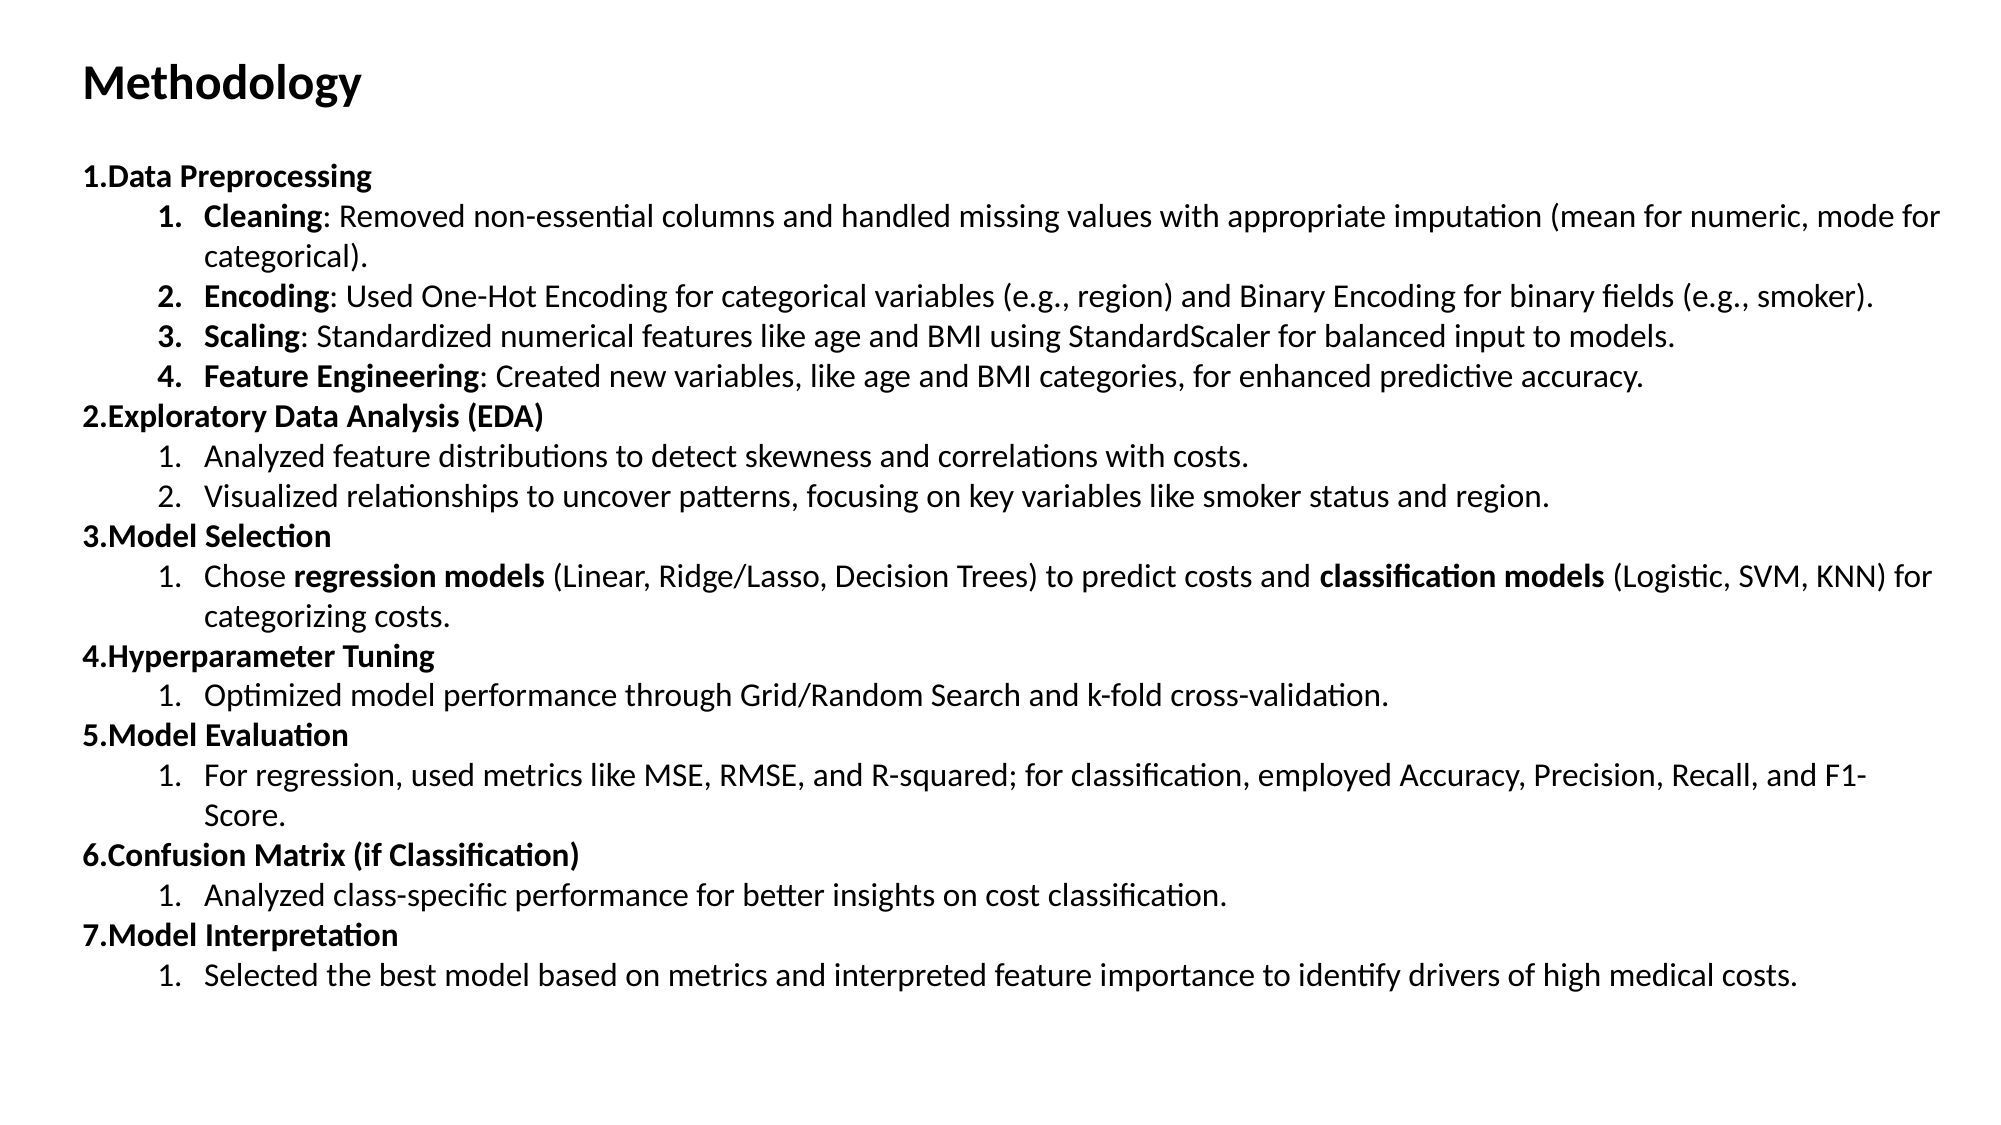

Methodology

Data Preprocessing
Cleaning: Removed non-essential columns and handled missing values with appropriate imputation (mean for numeric, mode for categorical).
Encoding: Used One-Hot Encoding for categorical variables (e.g., region) and Binary Encoding for binary fields (e.g., smoker).
Scaling: Standardized numerical features like age and BMI using StandardScaler for balanced input to models.
Feature Engineering: Created new variables, like age and BMI categories, for enhanced predictive accuracy.
Exploratory Data Analysis (EDA)
Analyzed feature distributions to detect skewness and correlations with costs.
Visualized relationships to uncover patterns, focusing on key variables like smoker status and region.
Model Selection
Chose regression models (Linear, Ridge/Lasso, Decision Trees) to predict costs and classification models (Logistic, SVM, KNN) for categorizing costs.
Hyperparameter Tuning
Optimized model performance through Grid/Random Search and k-fold cross-validation.
Model Evaluation
For regression, used metrics like MSE, RMSE, and R-squared; for classification, employed Accuracy, Precision, Recall, and F1-Score.
Confusion Matrix (if Classification)
Analyzed class-specific performance for better insights on cost classification.
Model Interpretation
Selected the best model based on metrics and interpreted feature importance to identify drivers of high medical costs.